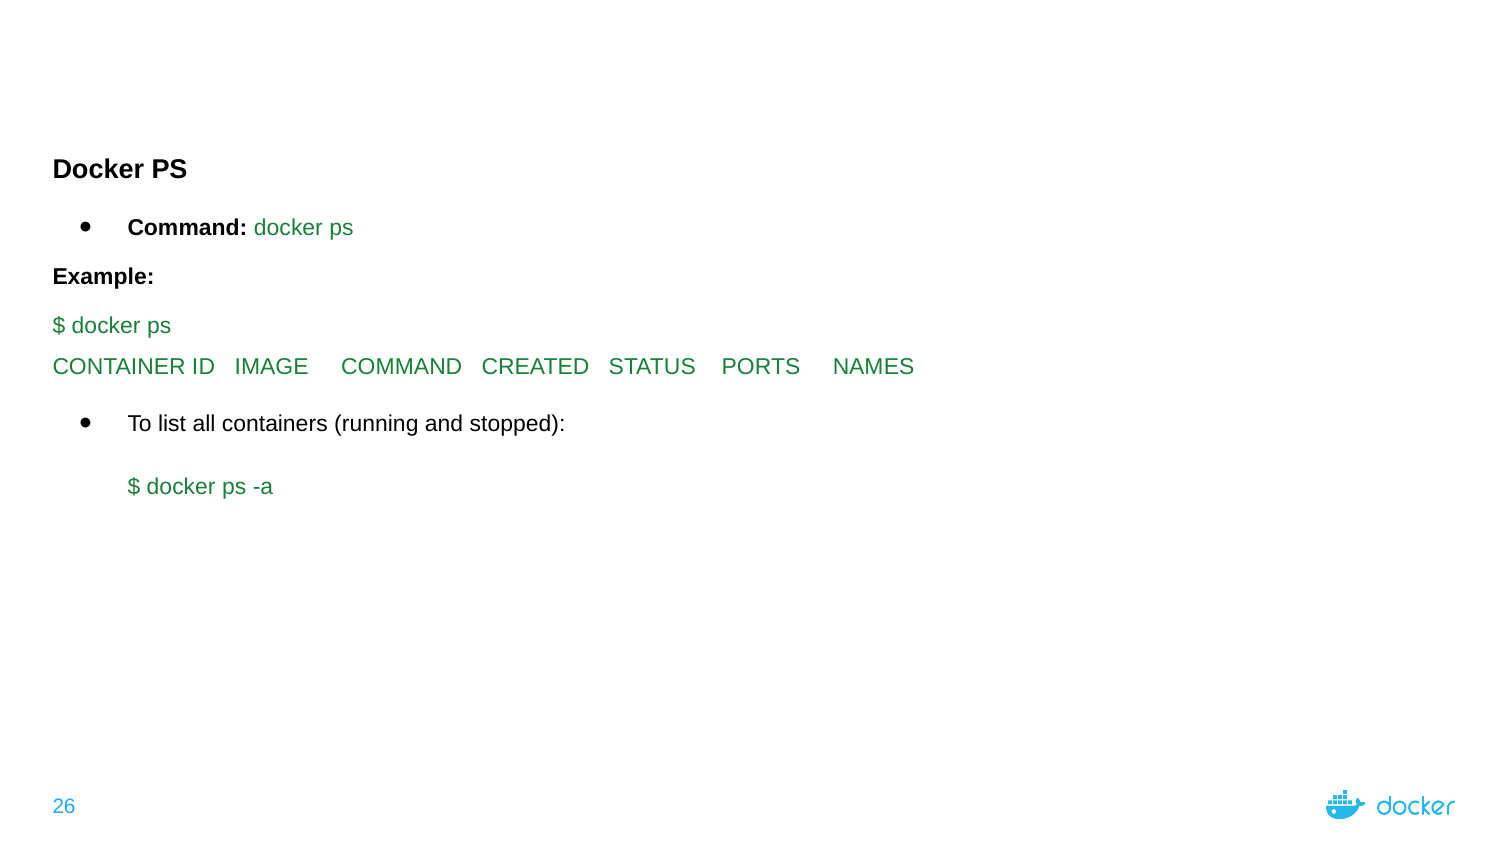

Docker PS
Command: docker ps
Example:
$ docker ps
CONTAINER ID   IMAGE     COMMAND   CREATED   STATUS    PORTS     NAMES
To list all containers (running and stopped):
$ docker ps -a

26